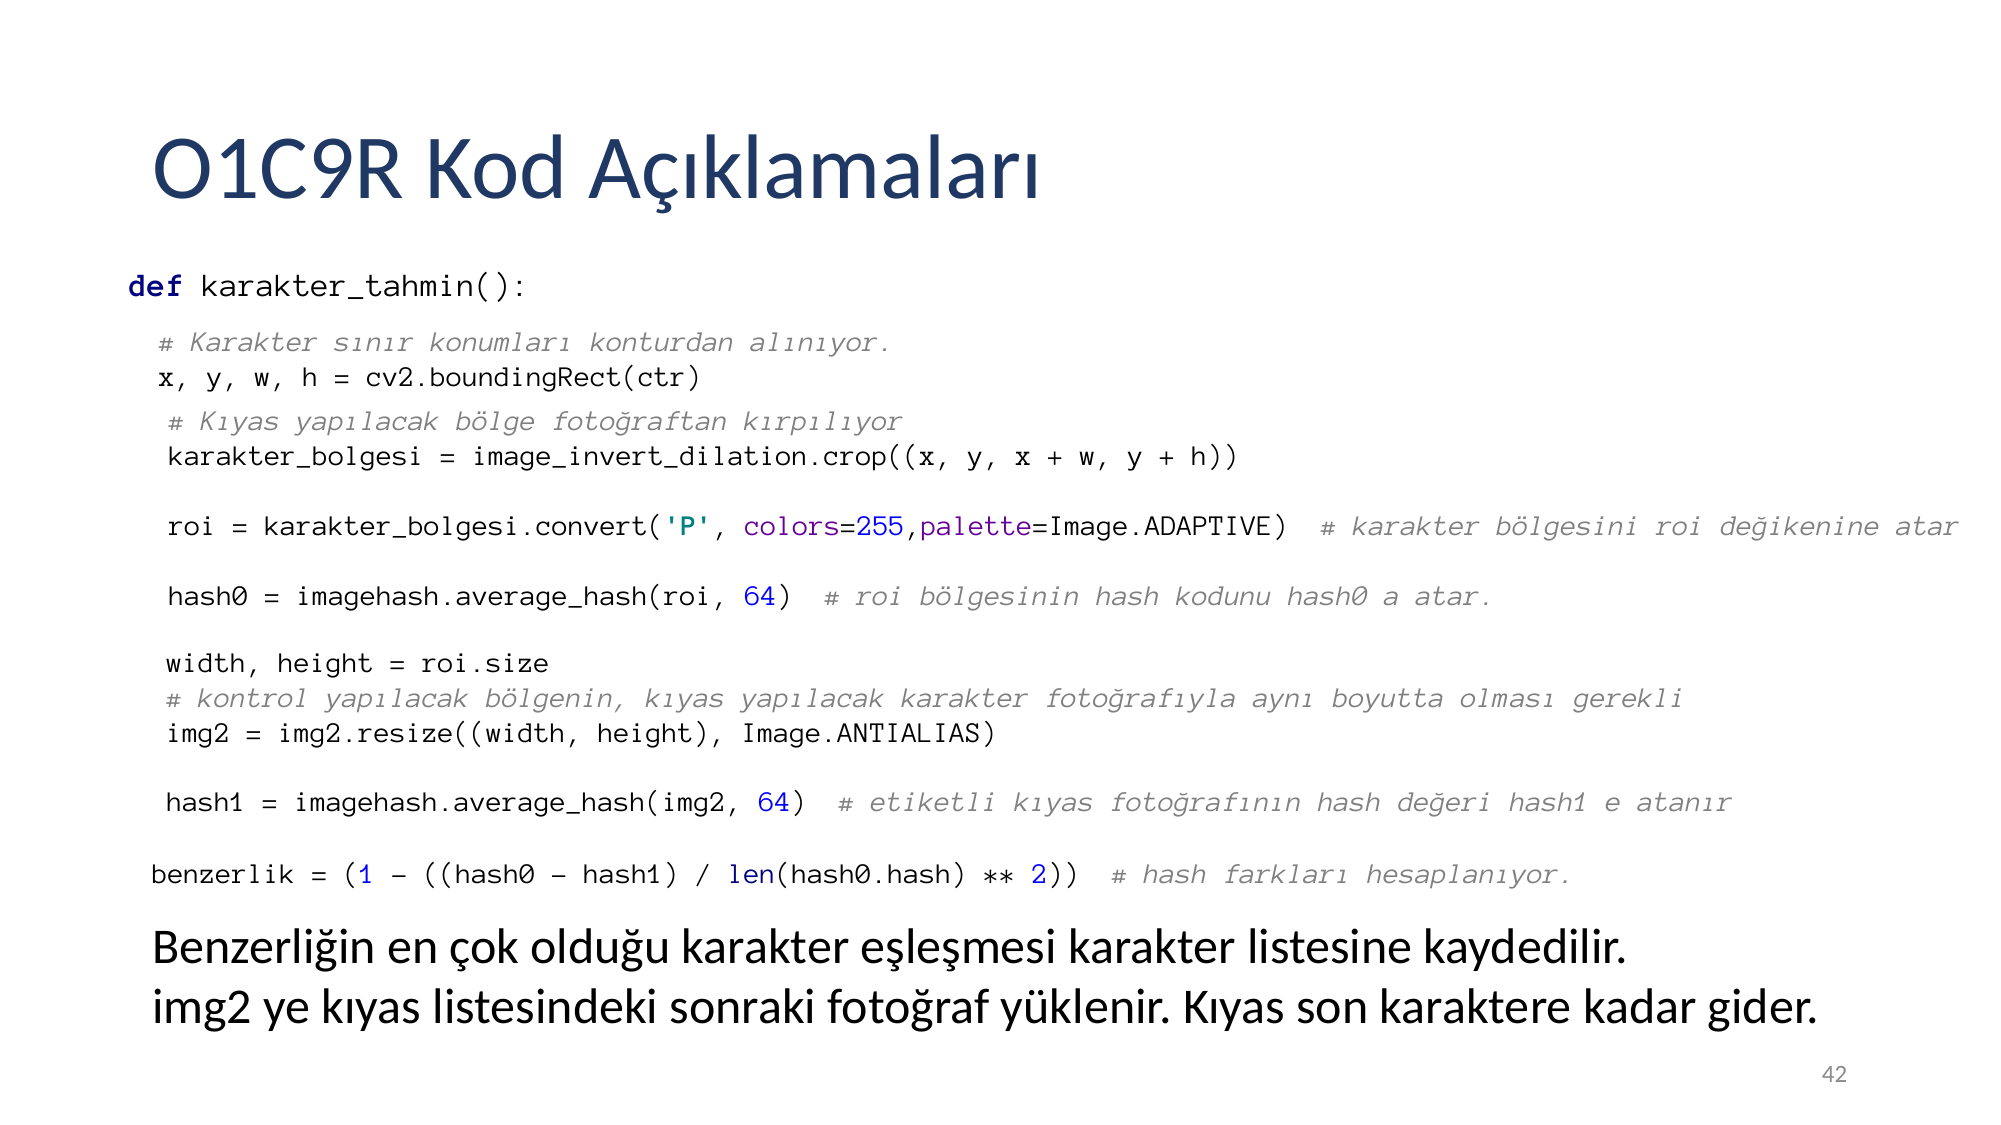

# O1C9R Kod Açıklamaları
def karakter_tahmin():
# Karakter sınır konumları konturdan alınıyor. x, y, w, h = cv2.boundingRect(ctr)
# Kıyas yapılacak bölge fotoğraftan kırpılıyor karakter_bolgesi = image_invert_dilation.crop((x, y, x + w, y + h)) roi = karakter_bolgesi.convert('P', colors=255,palette=Image.ADAPTIVE)  # karakter bölgesini roi değikenine atar hash0 = imagehash.average_hash(roi, 64)  # roi bölgesinin hash kodunu hash0 a atar.
width, height = roi.size
# kontrol yapılacak bölgenin, kıyas yapılacak karakter fotoğrafıyla aynı boyutta olması gerekli
img2 = img2.resize((width, height), Image.ANTIALIAS)
hash1 = imagehash.average_hash(img2, 64)  # etiketli kıyas fotoğrafının hash değeri hash1 e atanır
benzerlik = (1 - ((hash0 - hash1) / len(hash0.hash) ** 2))  # hash farkları hesaplanıyor.
Benzerliğin en çok olduğu karakter eşleşmesi karakter listesine kaydedilir.
img2 ye kıyas listesindeki sonraki fotoğraf yüklenir. Kıyas son karaktere kadar gider.
42